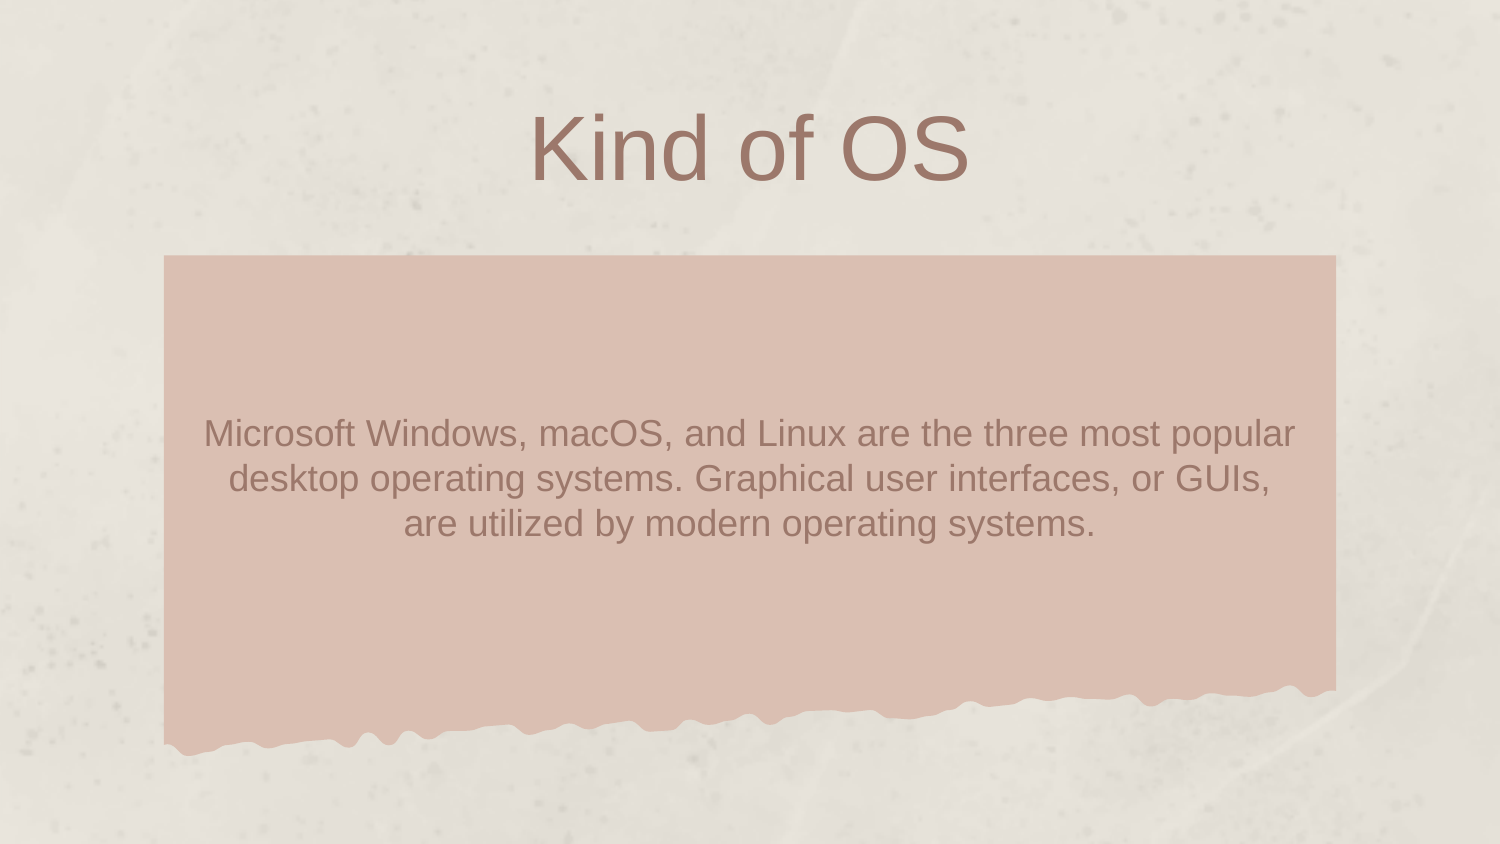

# Kind of OS
Microsoft Windows, macOS, and Linux are the three most popular desktop operating systems. Graphical user interfaces, or GUIs, are utilized by modern operating systems.